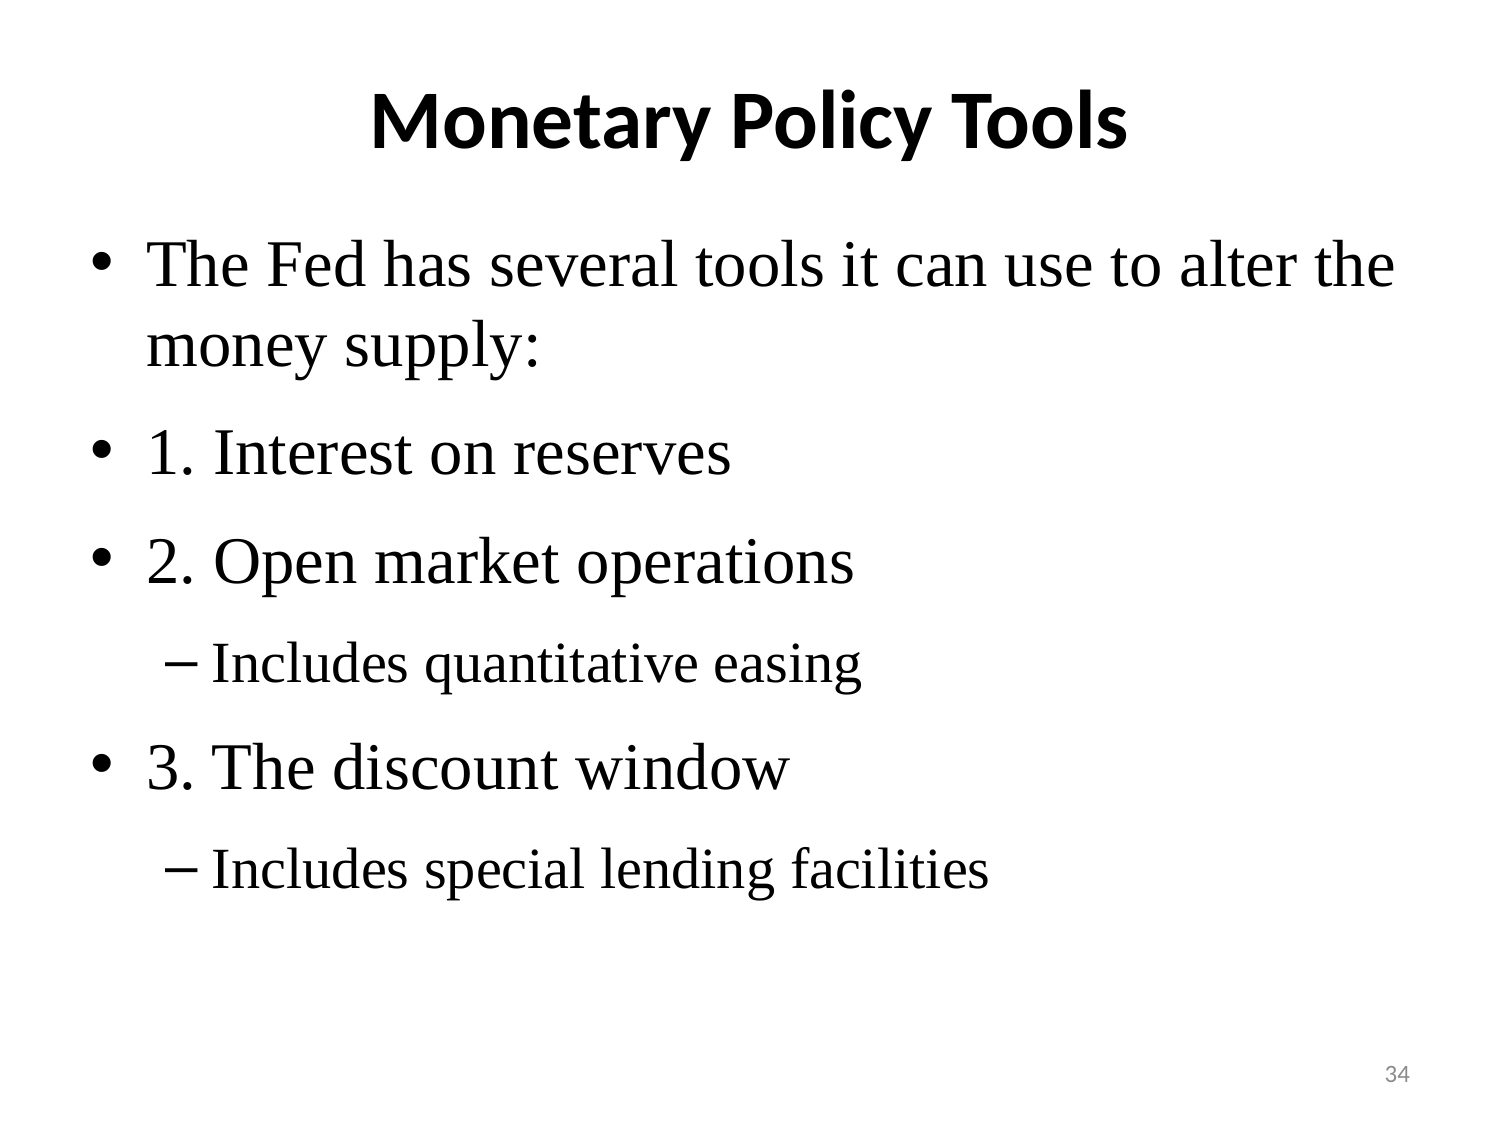

# Monetary Policy Tools
The Fed has several tools it can use to alter the money supply:
1. Interest on reserves
2. Open market operations
Includes quantitative easing
3. The discount window
Includes special lending facilities
34